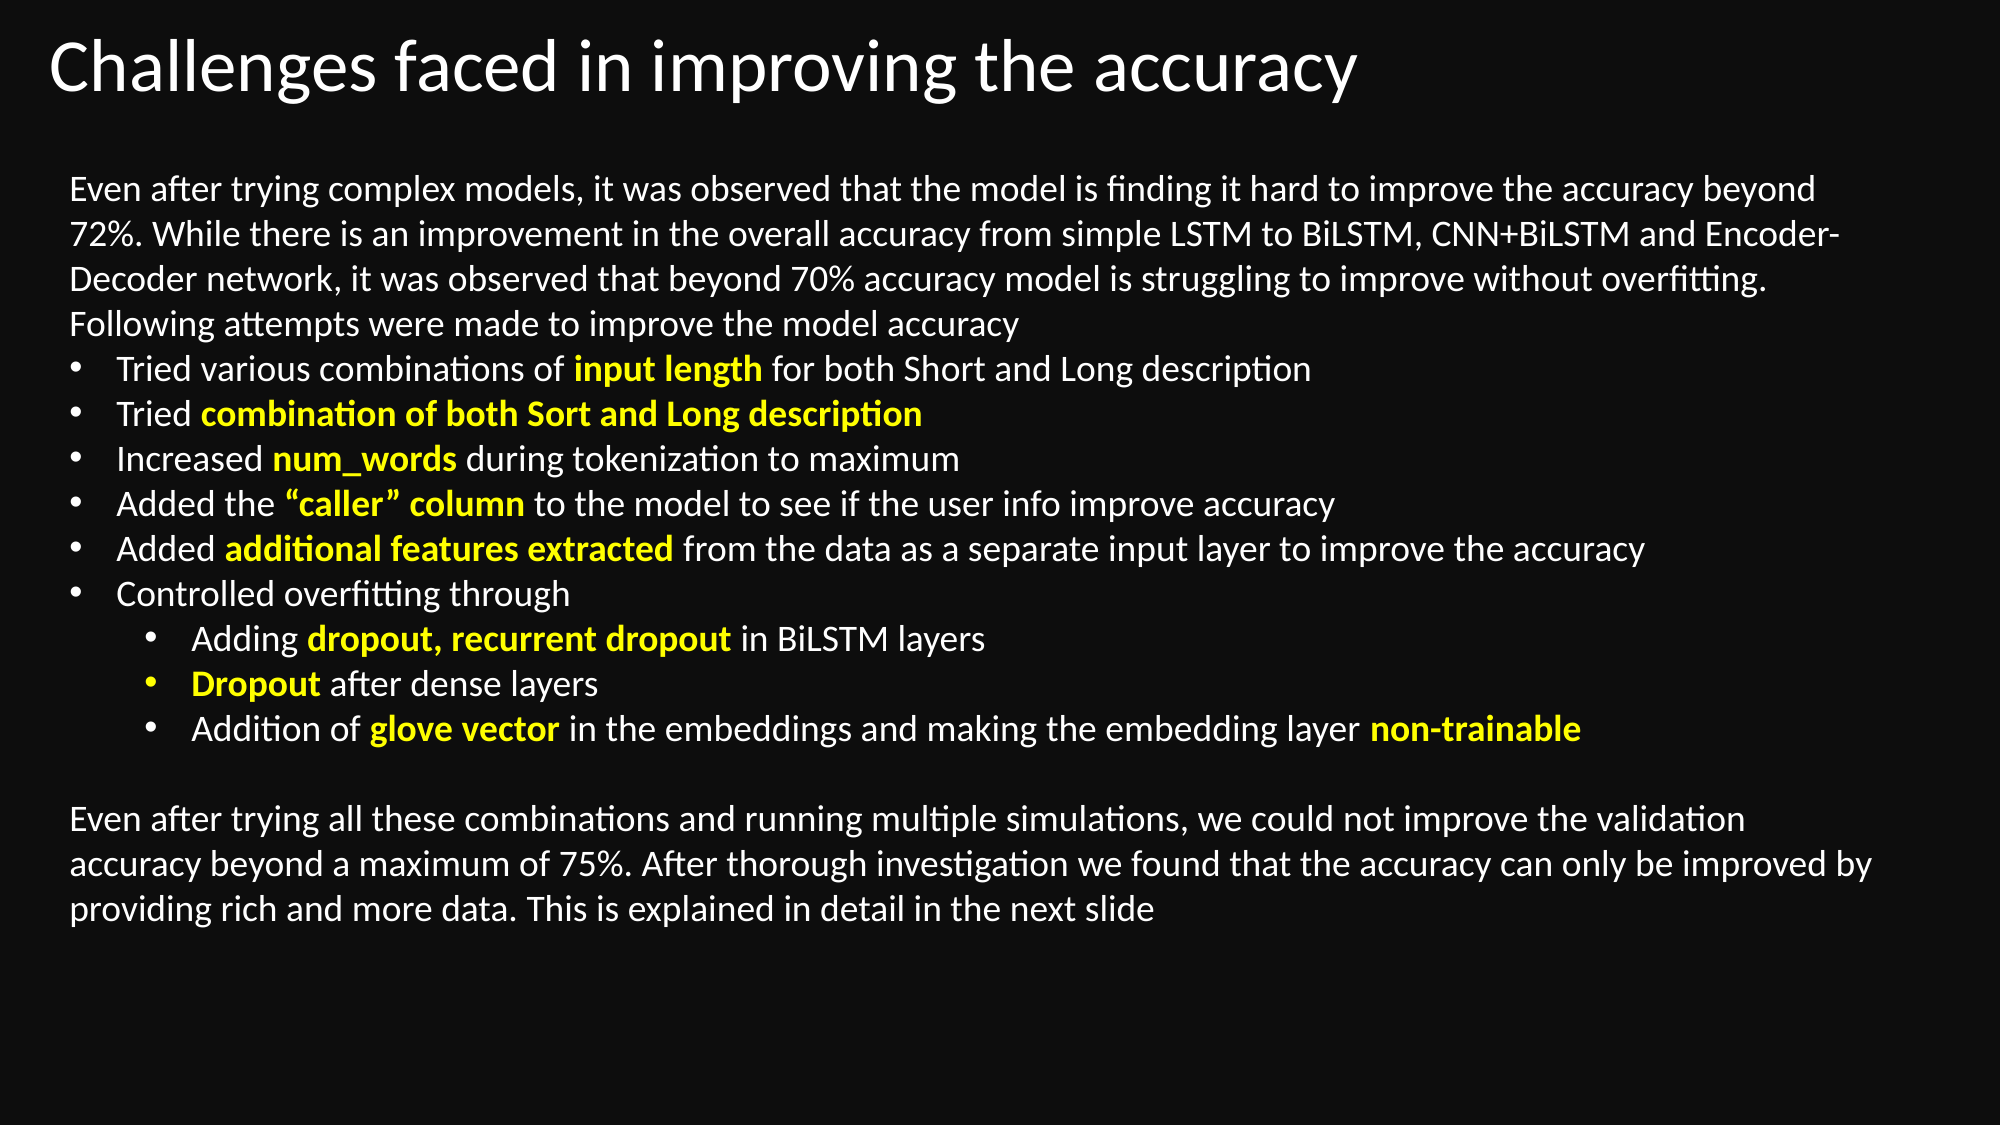

# Challenges faced in improving the accuracy
Even after trying complex models, it was observed that the model is finding it hard to improve the accuracy beyond 72%. While there is an improvement in the overall accuracy from simple LSTM to BiLSTM, CNN+BiLSTM and Encoder-Decoder network, it was observed that beyond 70% accuracy model is struggling to improve without overfitting. Following attempts were made to improve the model accuracy
Tried various combinations of input length for both Short and Long description
Tried combination of both Sort and Long description
Increased num_words during tokenization to maximum
Added the “caller” column to the model to see if the user info improve accuracy
Added additional features extracted from the data as a separate input layer to improve the accuracy
Controlled overfitting through
Adding dropout, recurrent dropout in BiLSTM layers
Dropout after dense layers
Addition of glove vector in the embeddings and making the embedding layer non-trainable

Even after trying all these combinations and running multiple simulations, we could not improve the validation accuracy beyond a maximum of 75%. After thorough investigation we found that the accuracy can only be improved by providing rich and more data. This is explained in detail in the next slide